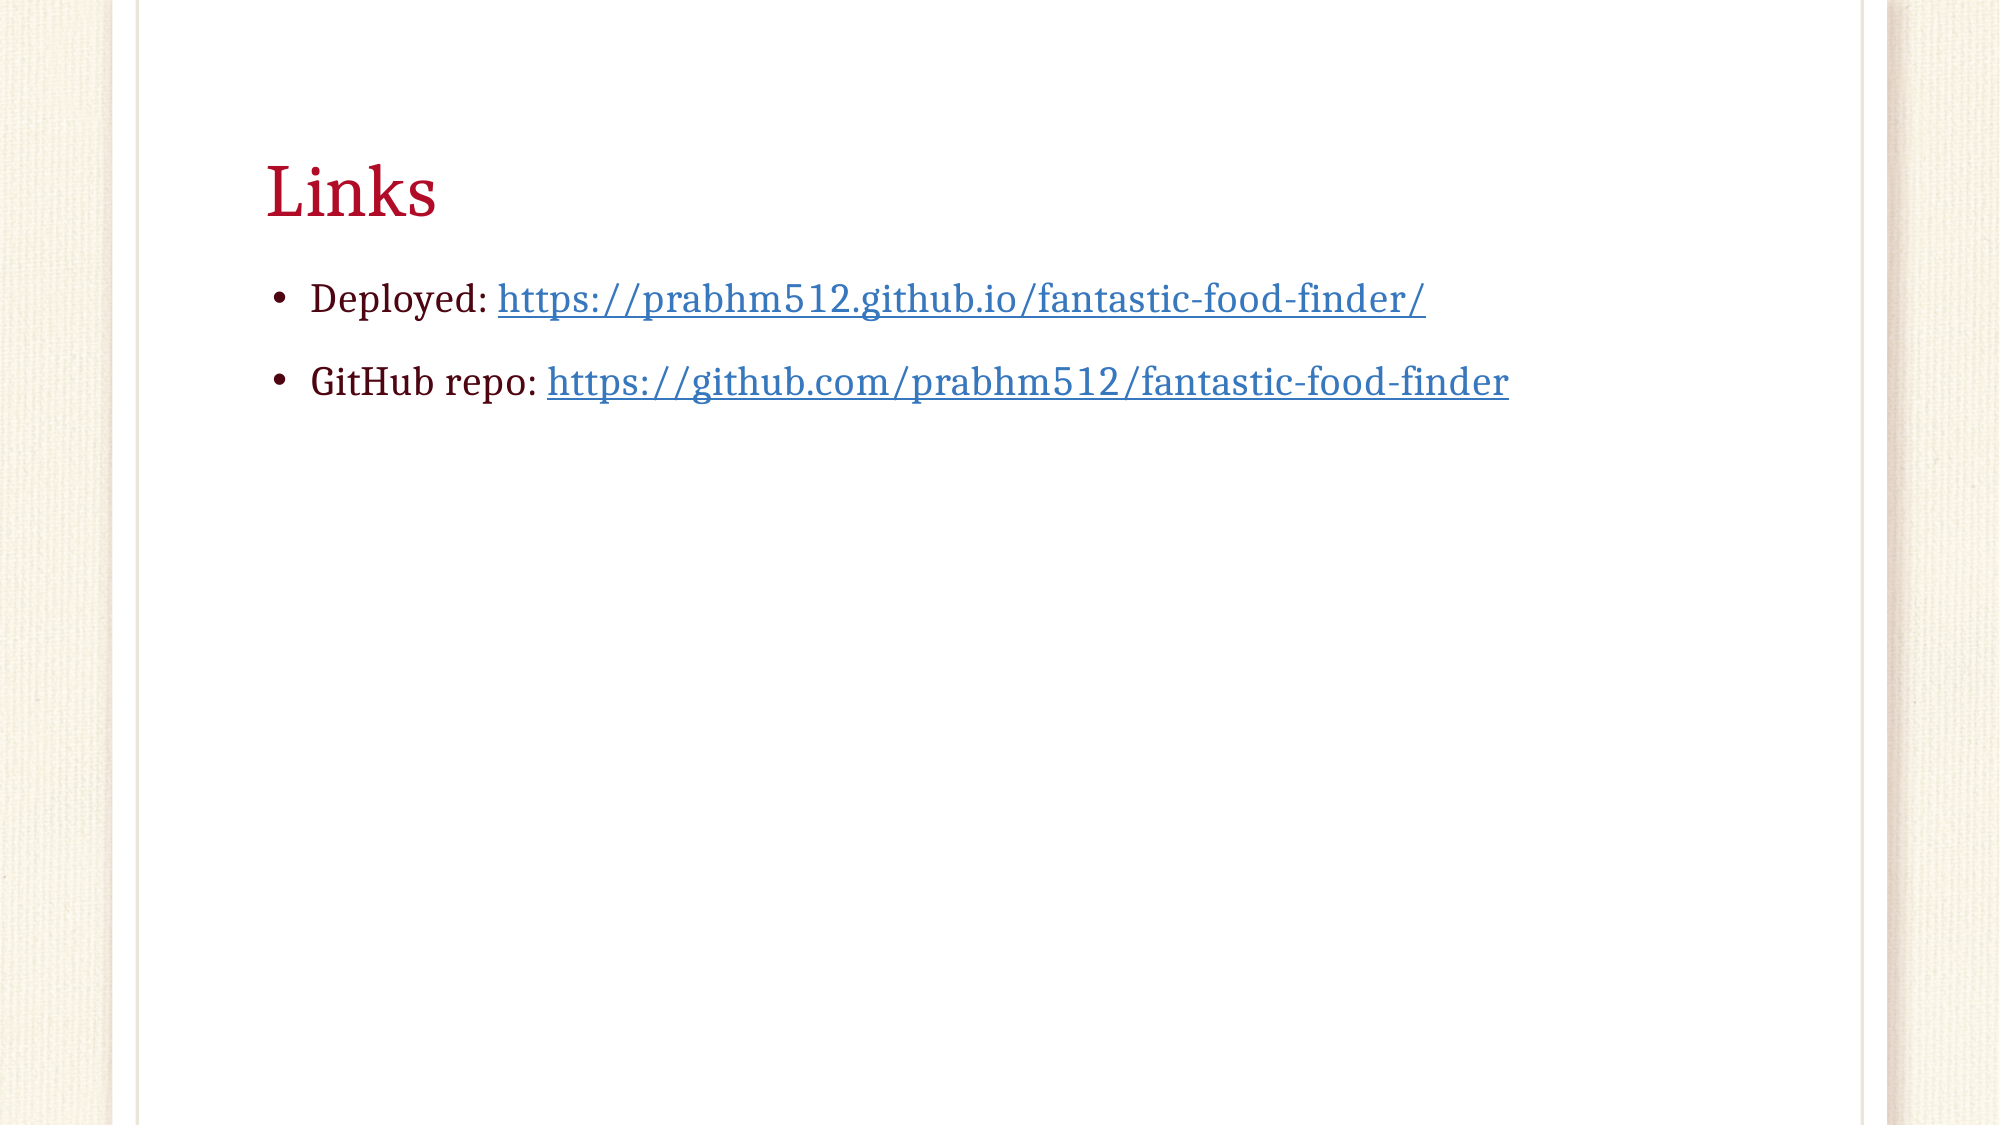

# Links
Deployed: https://prabhm512.github.io/fantastic-food-finder/
GitHub repo: https://github.com/prabhm512/fantastic-food-finder